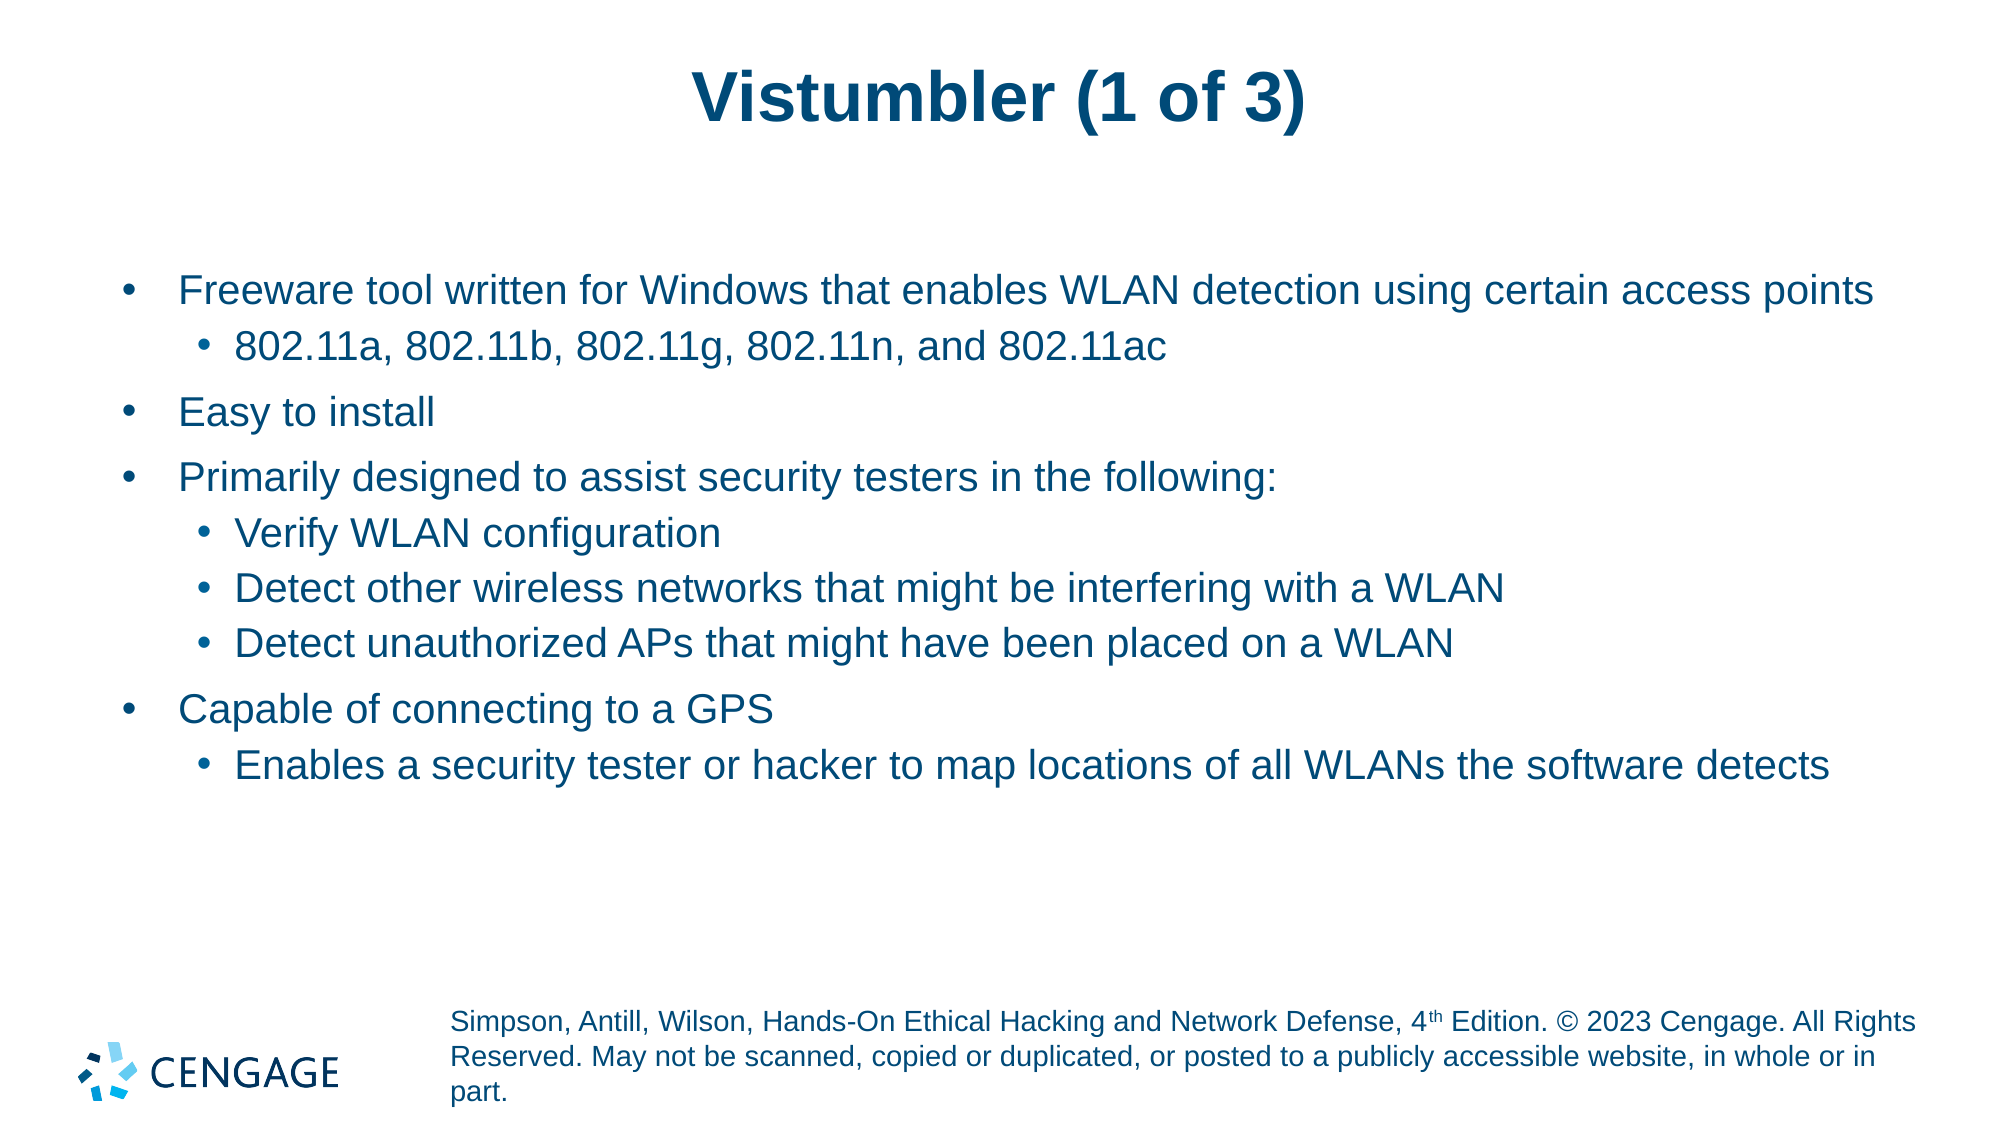

# Vistumbler (1 of 3)
Freeware tool written for Windows that enables WLAN detection using certain access points
802.11a, 802.11b, 802.11g, 802.11n, and 802.11ac
Easy to install
Primarily designed to assist security testers in the following:
Verify WLAN configuration
Detect other wireless networks that might be interfering with a WLAN
Detect unauthorized APs that might have been placed on a WLAN
Capable of connecting to a GPS
Enables a security tester or hacker to map locations of all WLANs the software detects